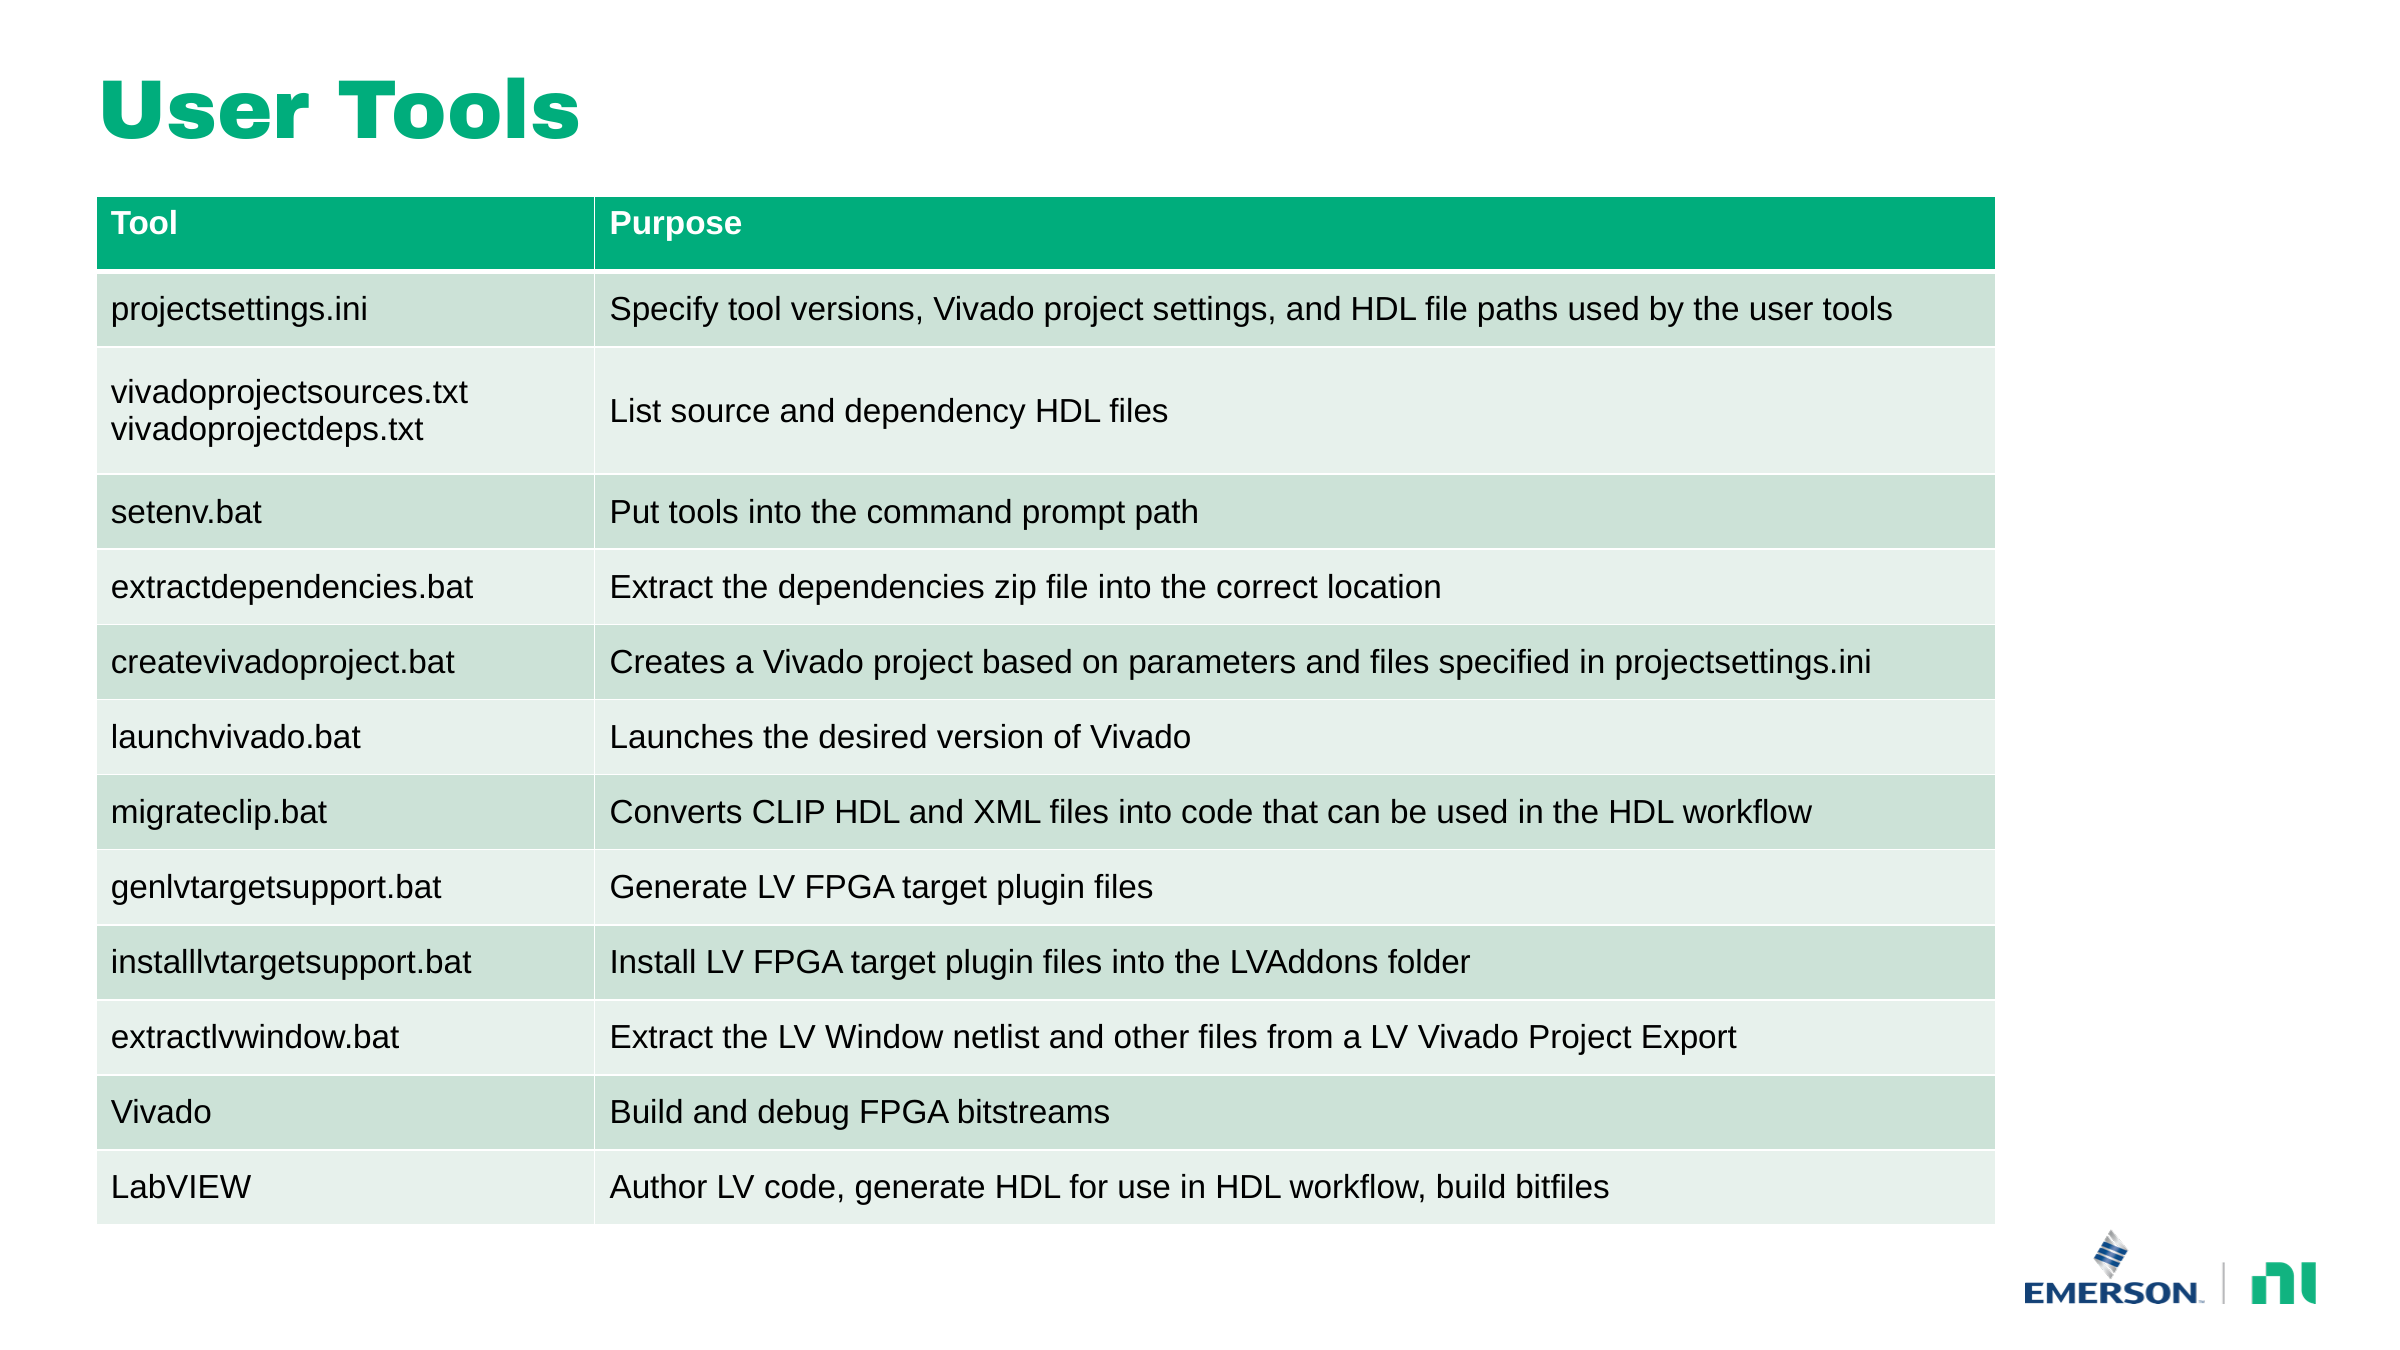

# User Tools
| Tool | Purpose |
| --- | --- |
| projectsettings.ini | Specify tool versions, Vivado project settings, and HDL file paths used by the user tools |
| vivadoprojectsources.txt vivadoprojectdeps.txt | List source and dependency HDL files |
| setenv.bat | Put tools into the command prompt path |
| extractdependencies.bat | Extract the dependencies zip file into the correct location |
| createvivadoproject.bat | Creates a Vivado project based on parameters and files specified in projectsettings.ini |
| launchvivado.bat | Launches the desired version of Vivado |
| migrateclip.bat | Converts CLIP HDL and XML files into code that can be used in the HDL workflow |
| genlvtargetsupport.bat | Generate LV FPGA target plugin files |
| installlvtargetsupport.bat | Install LV FPGA target plugin files into the LVAddons folder |
| extractlvwindow.bat | Extract the LV Window netlist and other files from a LV Vivado Project Export |
| Vivado | Build and debug FPGA bitstreams |
| LabVIEW | Author LV code, generate HDL for use in HDL workflow, build bitfiles |